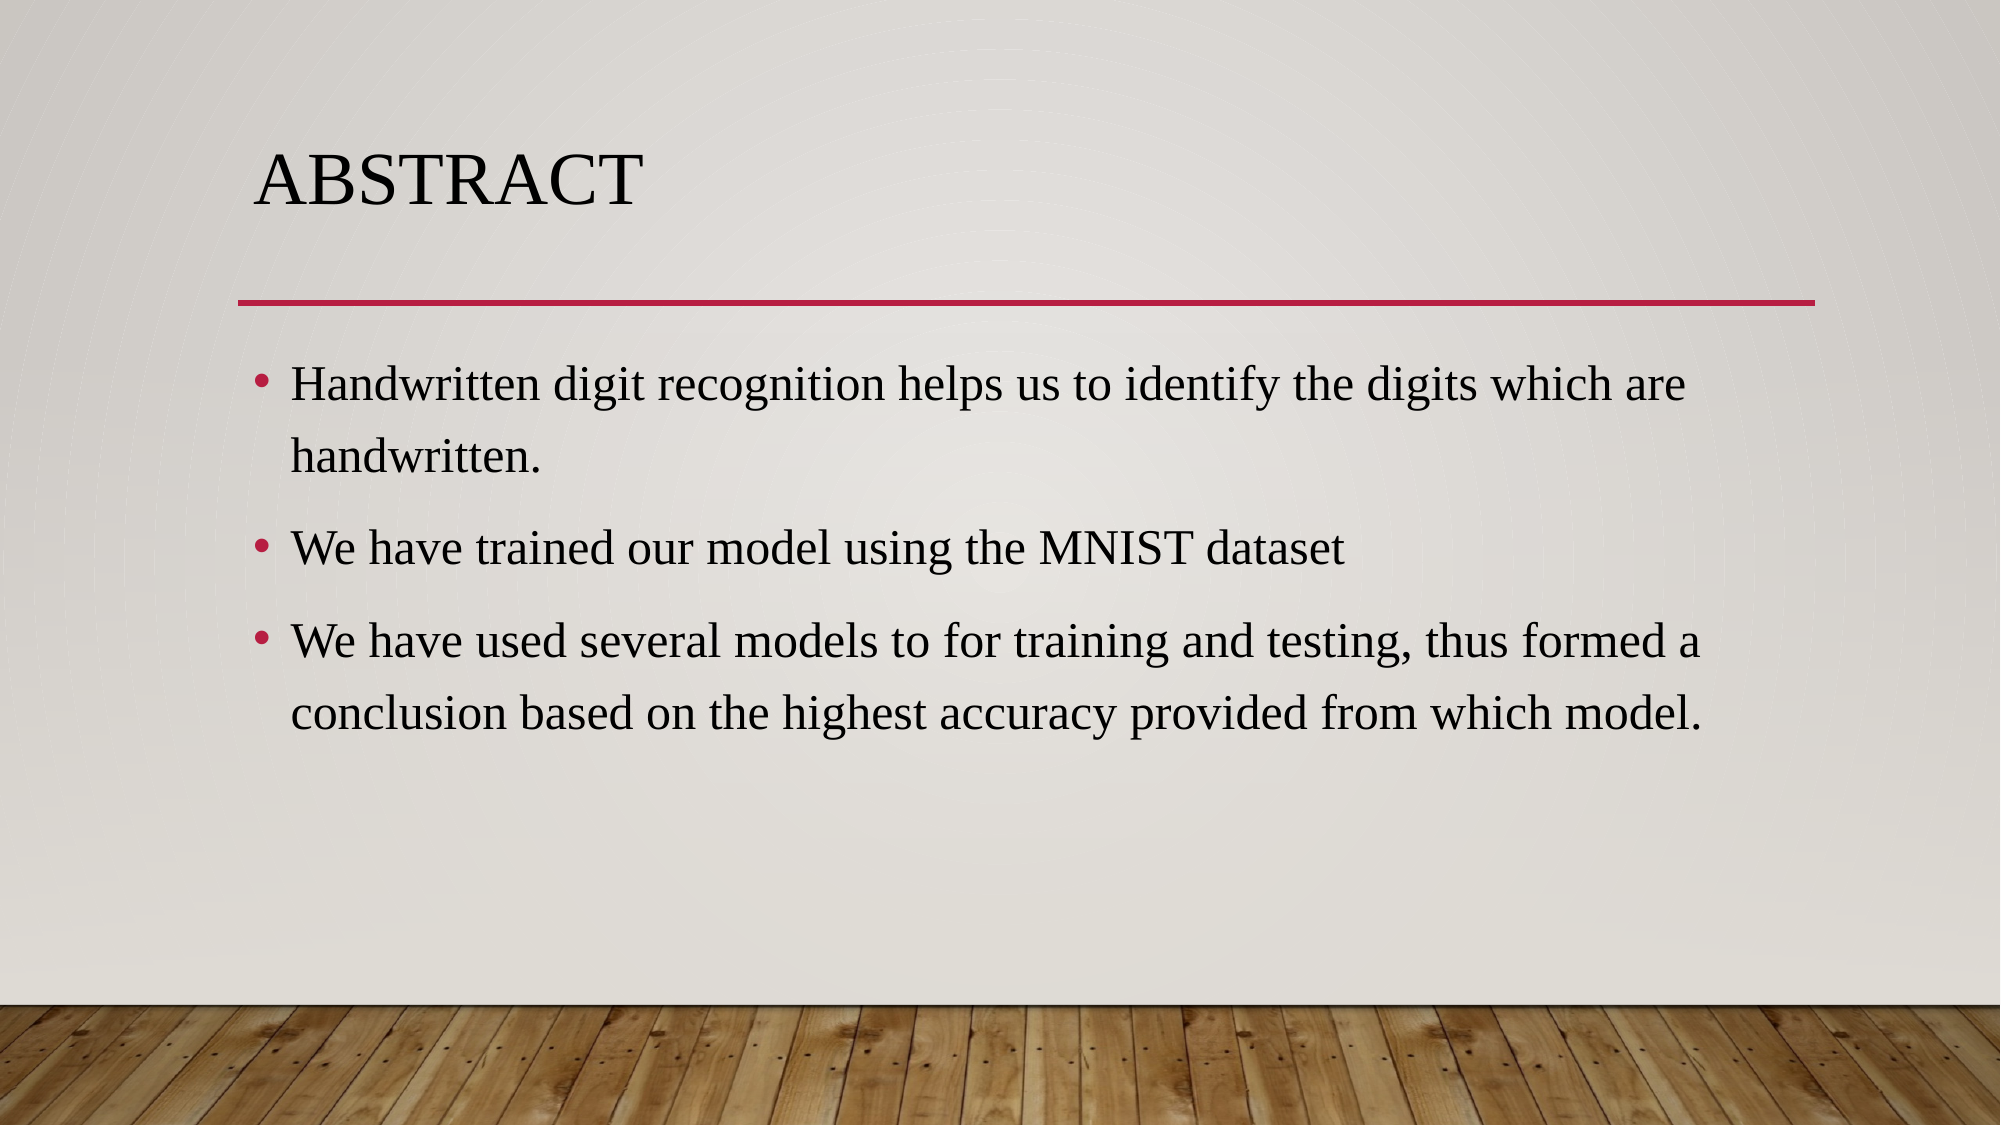

# abstract
Handwritten digit recognition helps us to identify the digits which are handwritten.
We have trained our model using the MNIST dataset
We have used several models to for training and testing, thus formed a conclusion based on the highest accuracy provided from which model.